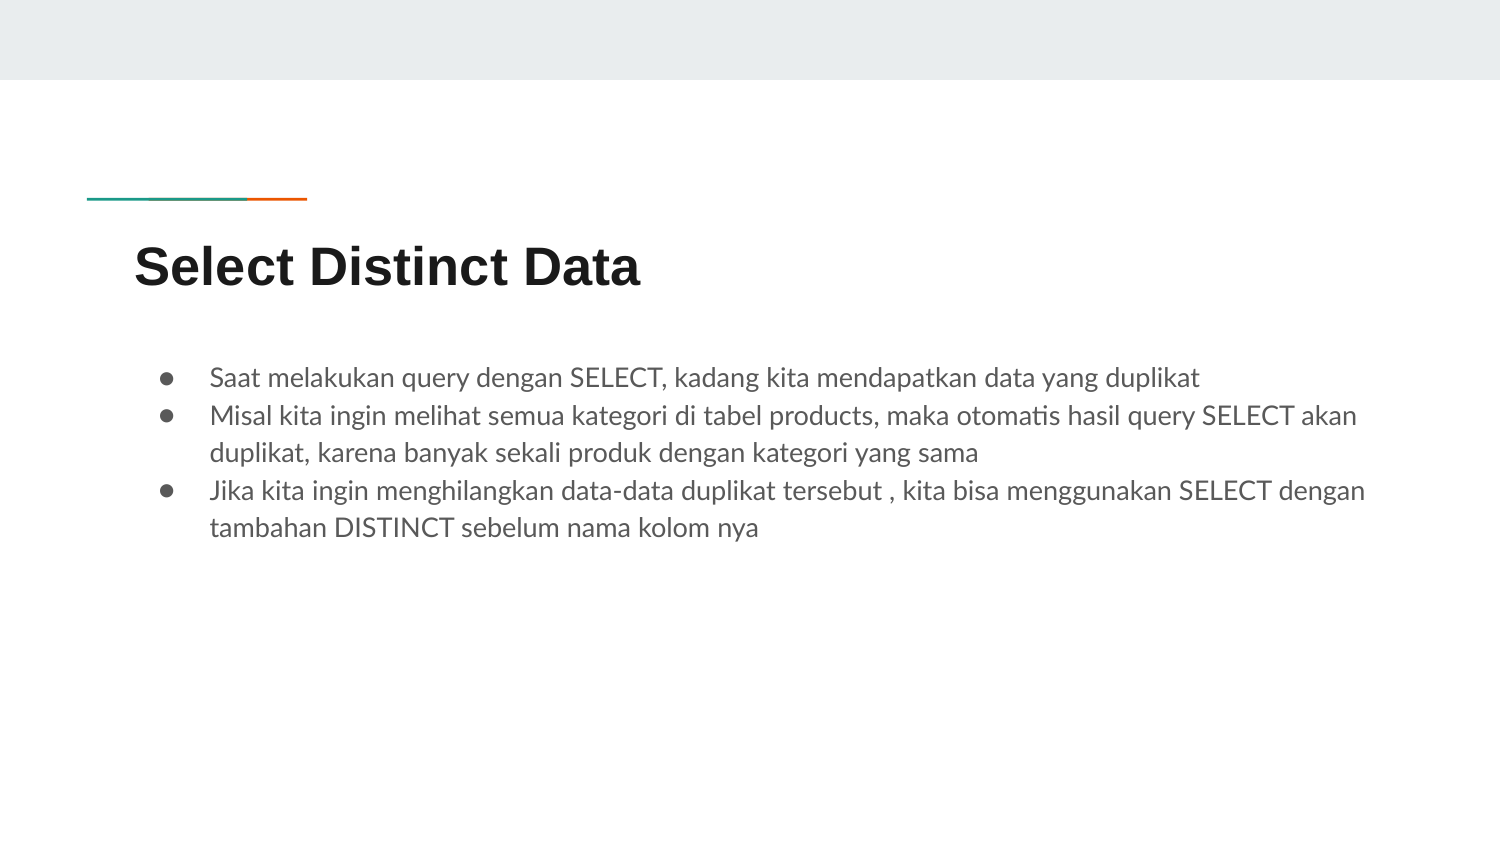

# Select Distinct Data
Saat melakukan query dengan SELECT, kadang kita mendapatkan data yang duplikat
Misal kita ingin melihat semua kategori di tabel products, maka otomatis hasil query SELECT akan duplikat, karena banyak sekali produk dengan kategori yang sama
Jika kita ingin menghilangkan data-data duplikat tersebut , kita bisa menggunakan SELECT dengan tambahan DISTINCT sebelum nama kolom nya